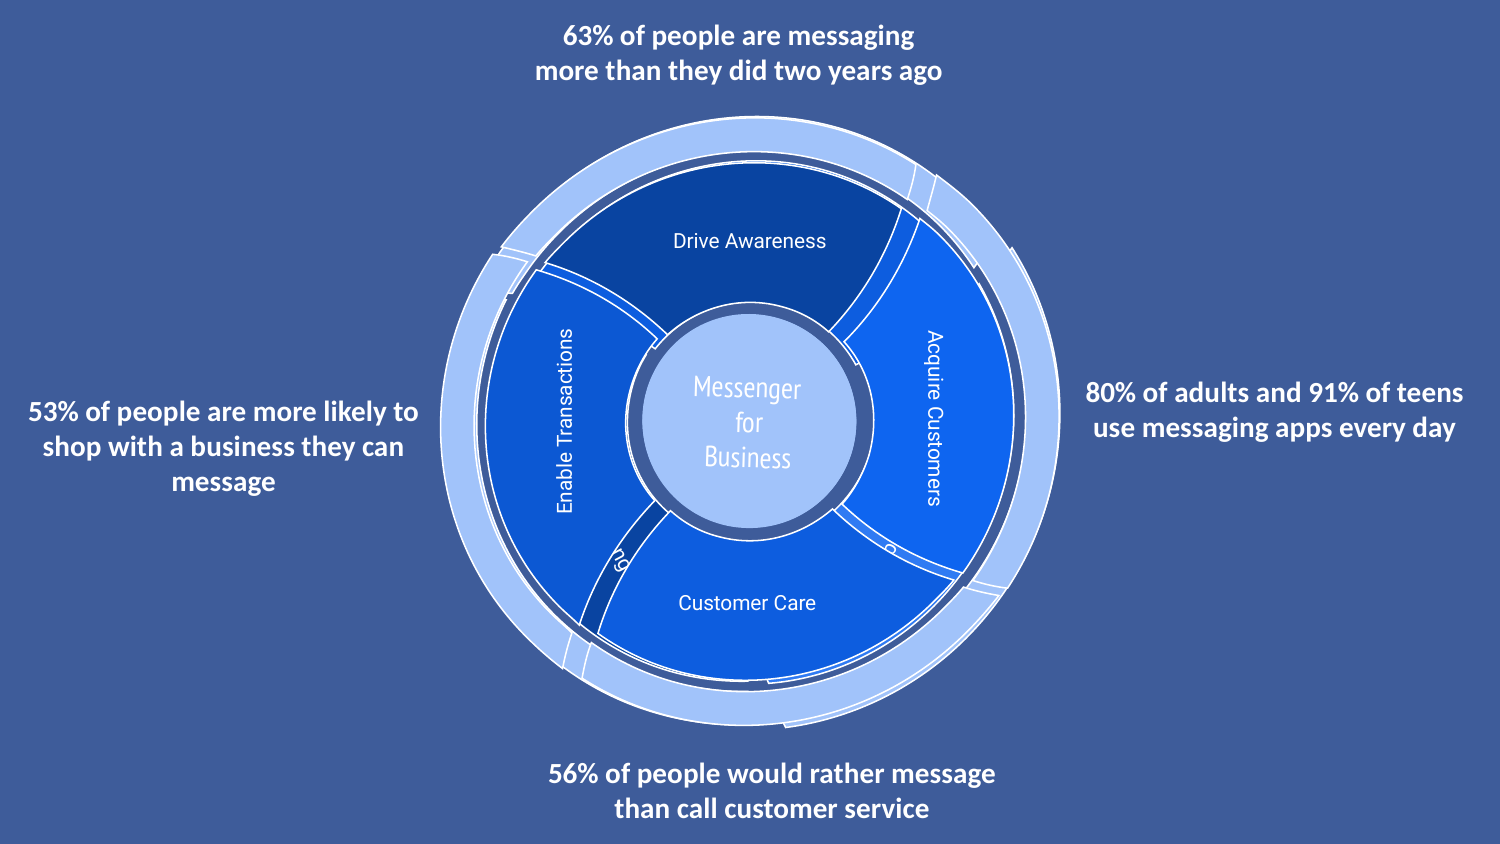

Drive Awareness

Vestibulum congue
63% of people are messaging more than they did two years ago

Acquire Customers

Enable Transactions

Vestibulum congue

Vestibulum congue

Messenger  for Business
80% of adults and 91% of teens use messaging apps every day
53% of people are more likely to shop with a business they can message

Customer Care
56% of people would rather message than call customer service